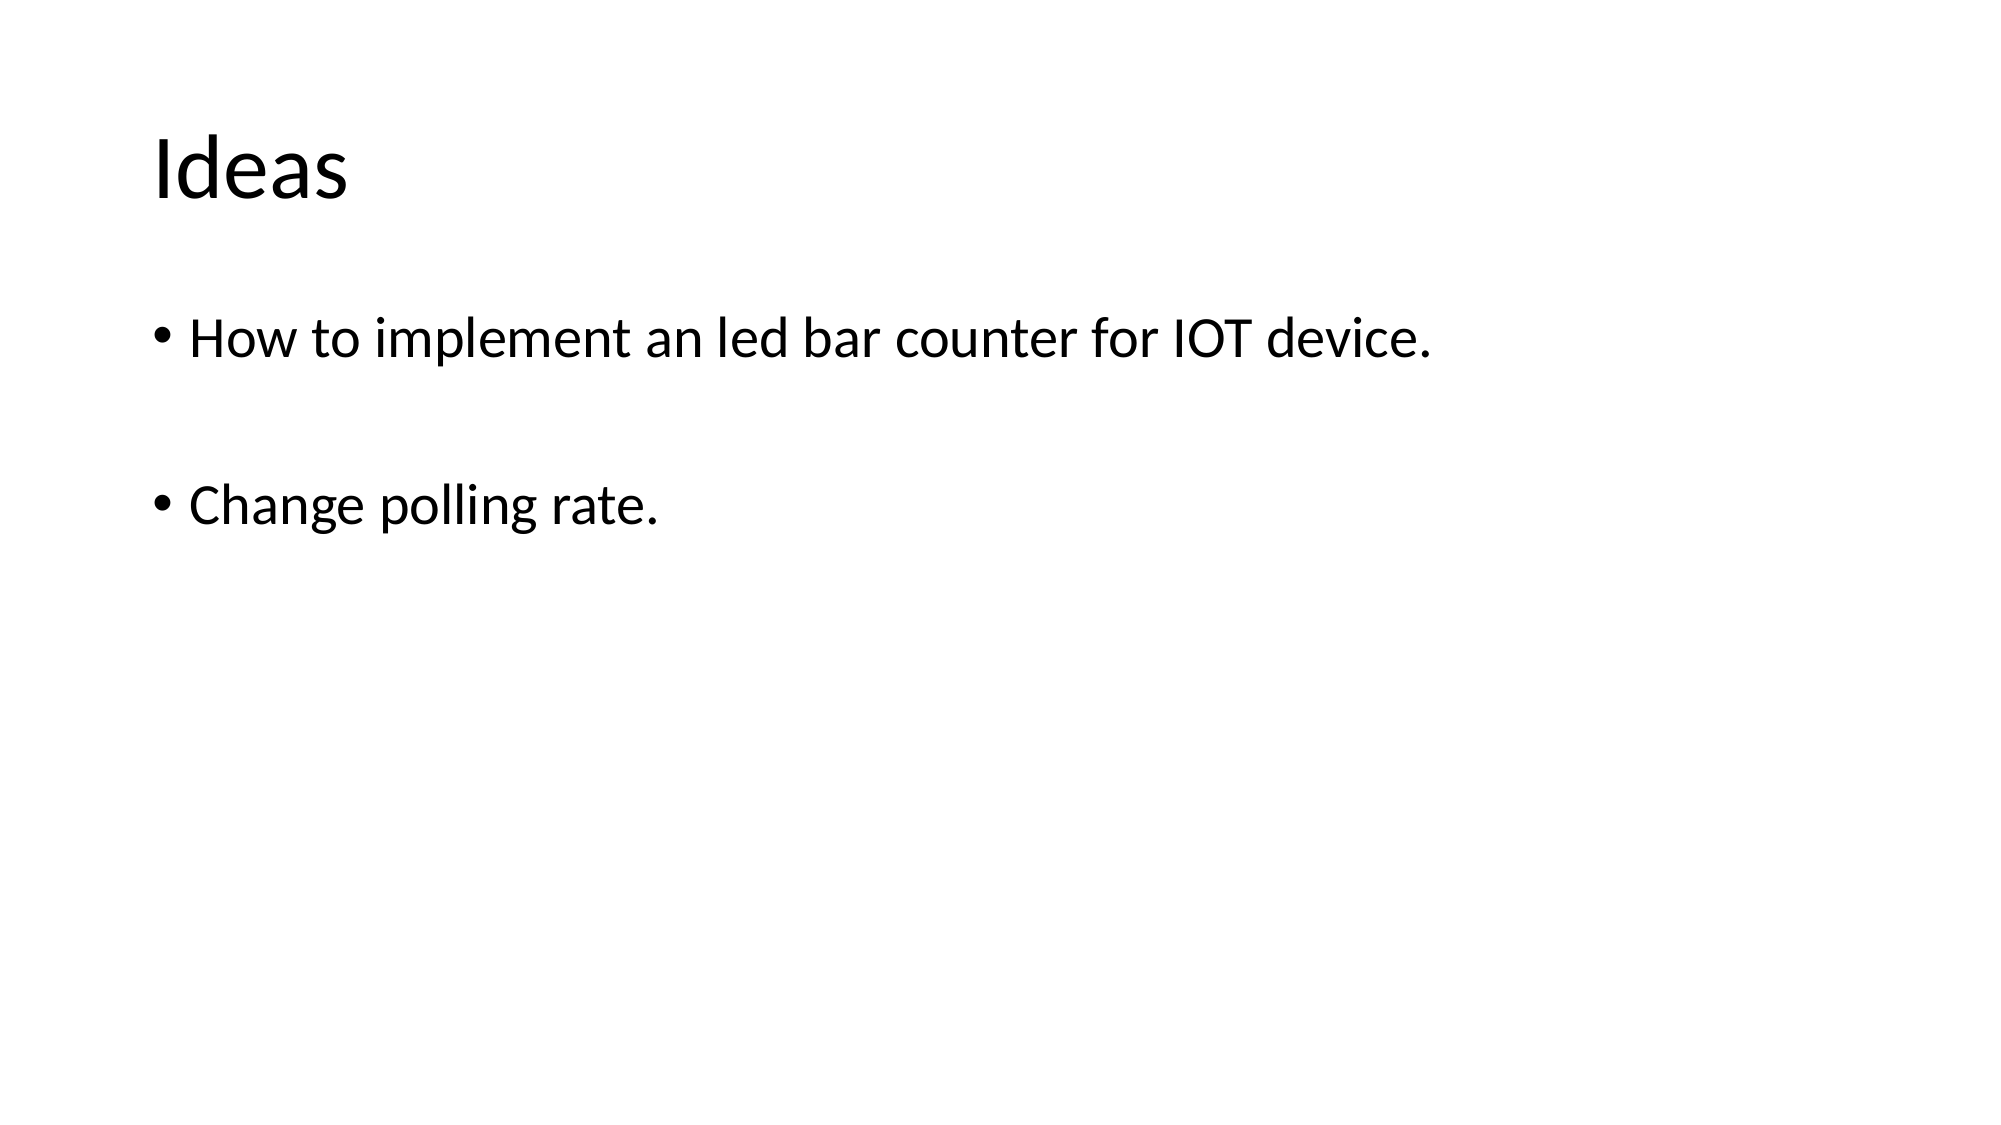

# Ideas
How to implement an led bar counter for IOT device.

Change polling rate.